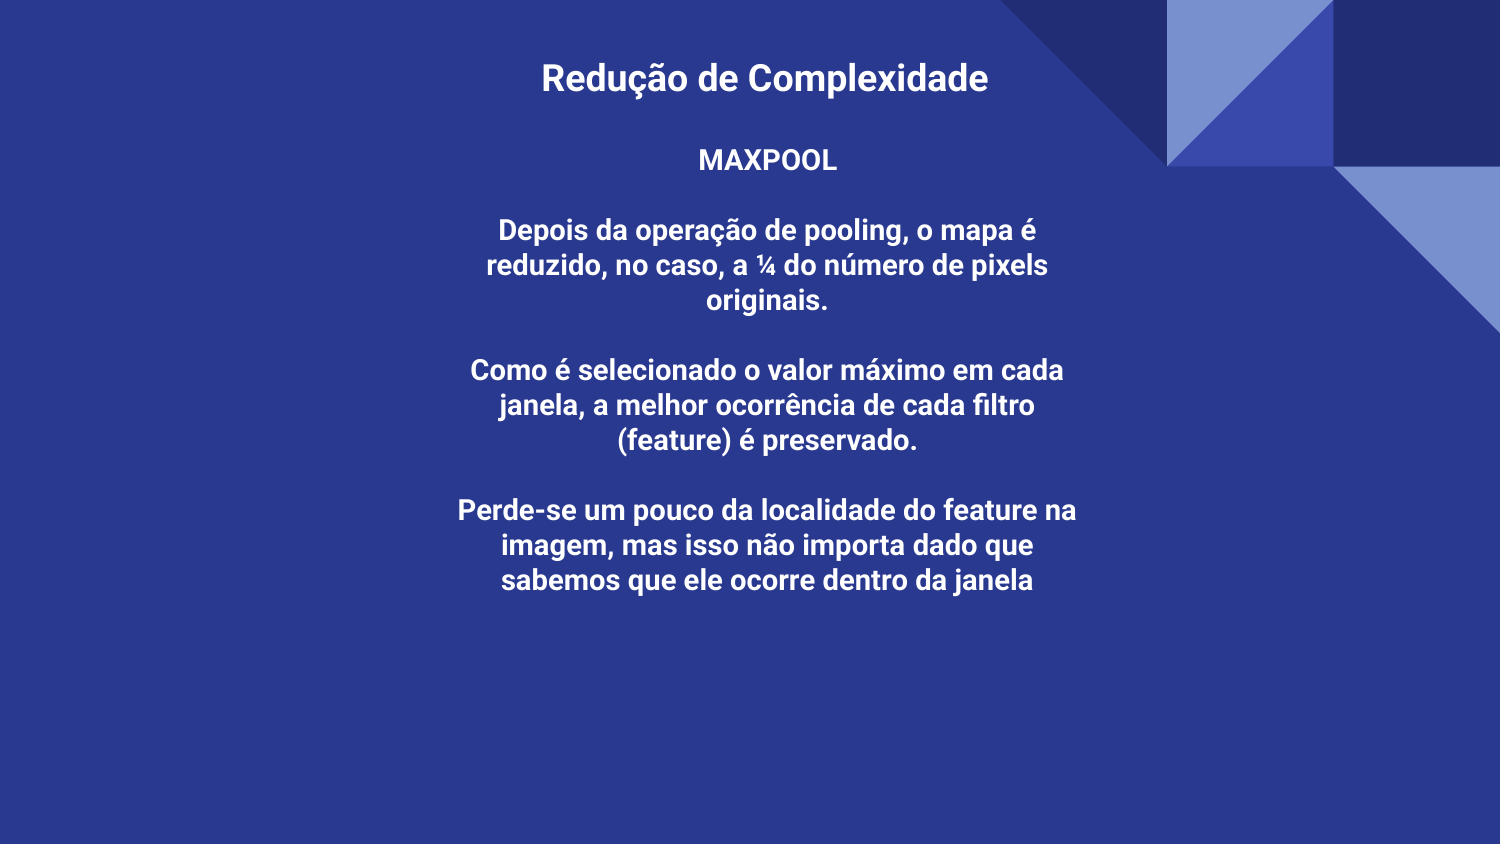

Redução de Complexidade
MAXPOOL

Depois da operação de pooling, o mapa é reduzido, no caso, a ¼ do número de pixels originais.

Como é selecionado o valor máximo em cada janela, a melhor ocorrência de cada filtro (feature) é preservado.

Perde-se um pouco da localidade do feature na imagem, mas isso não importa dado que sabemos que ele ocorre dentro da janela